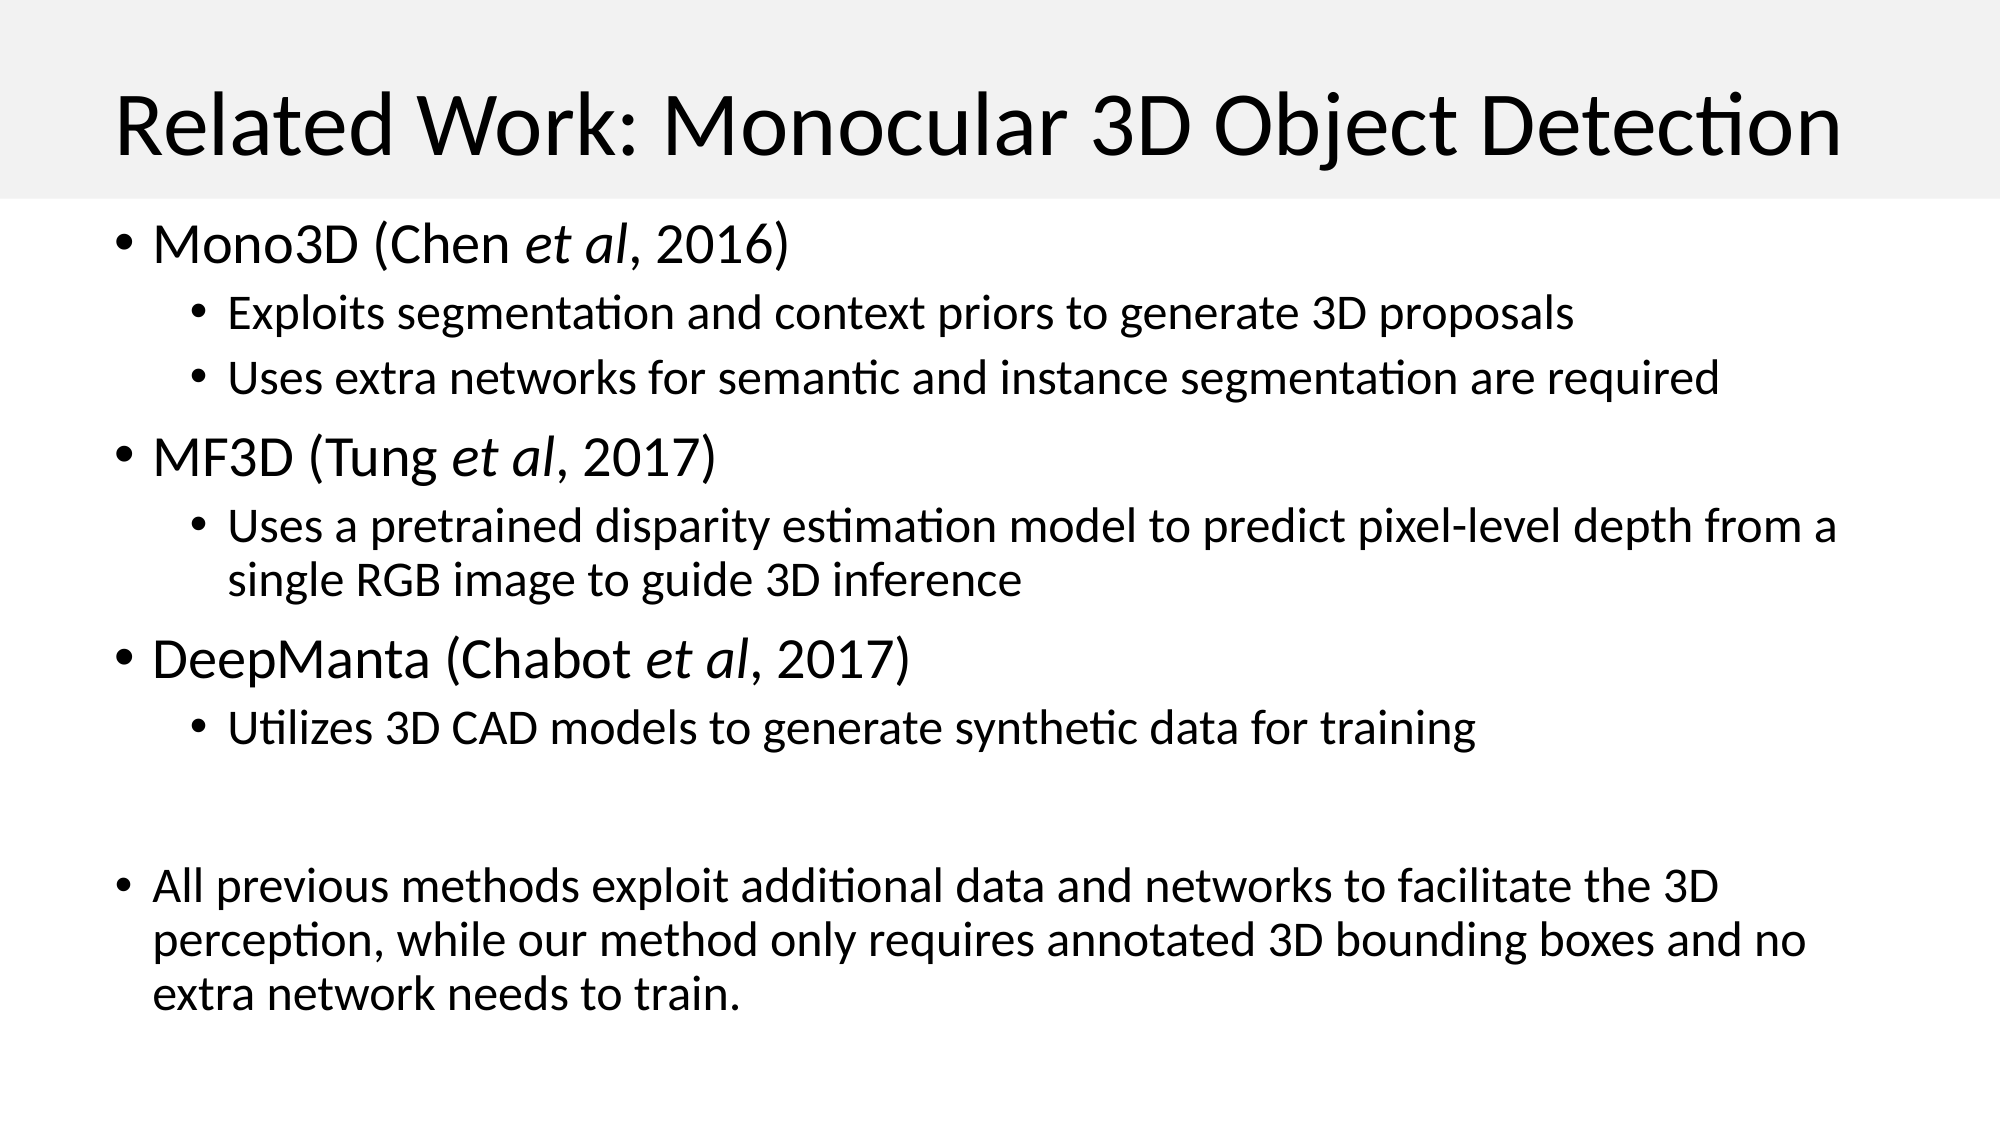

# Related Work: Monocular 3D Object Detection
Mono3D (Chen et al, 2016)
Exploits segmentation and context priors to generate 3D proposals
Uses extra networks for semantic and instance segmentation are required
MF3D (Tung et al, 2017)
Uses a pretrained disparity estimation model to predict pixel-level depth from a single RGB image to guide 3D inference
DeepManta (Chabot et al, 2017)
Utilizes 3D CAD models to generate synthetic data for training

All previous methods exploit additional data and networks to facilitate the 3D perception, while our method only requires annotated 3D bounding boxes and no extra network needs to train.